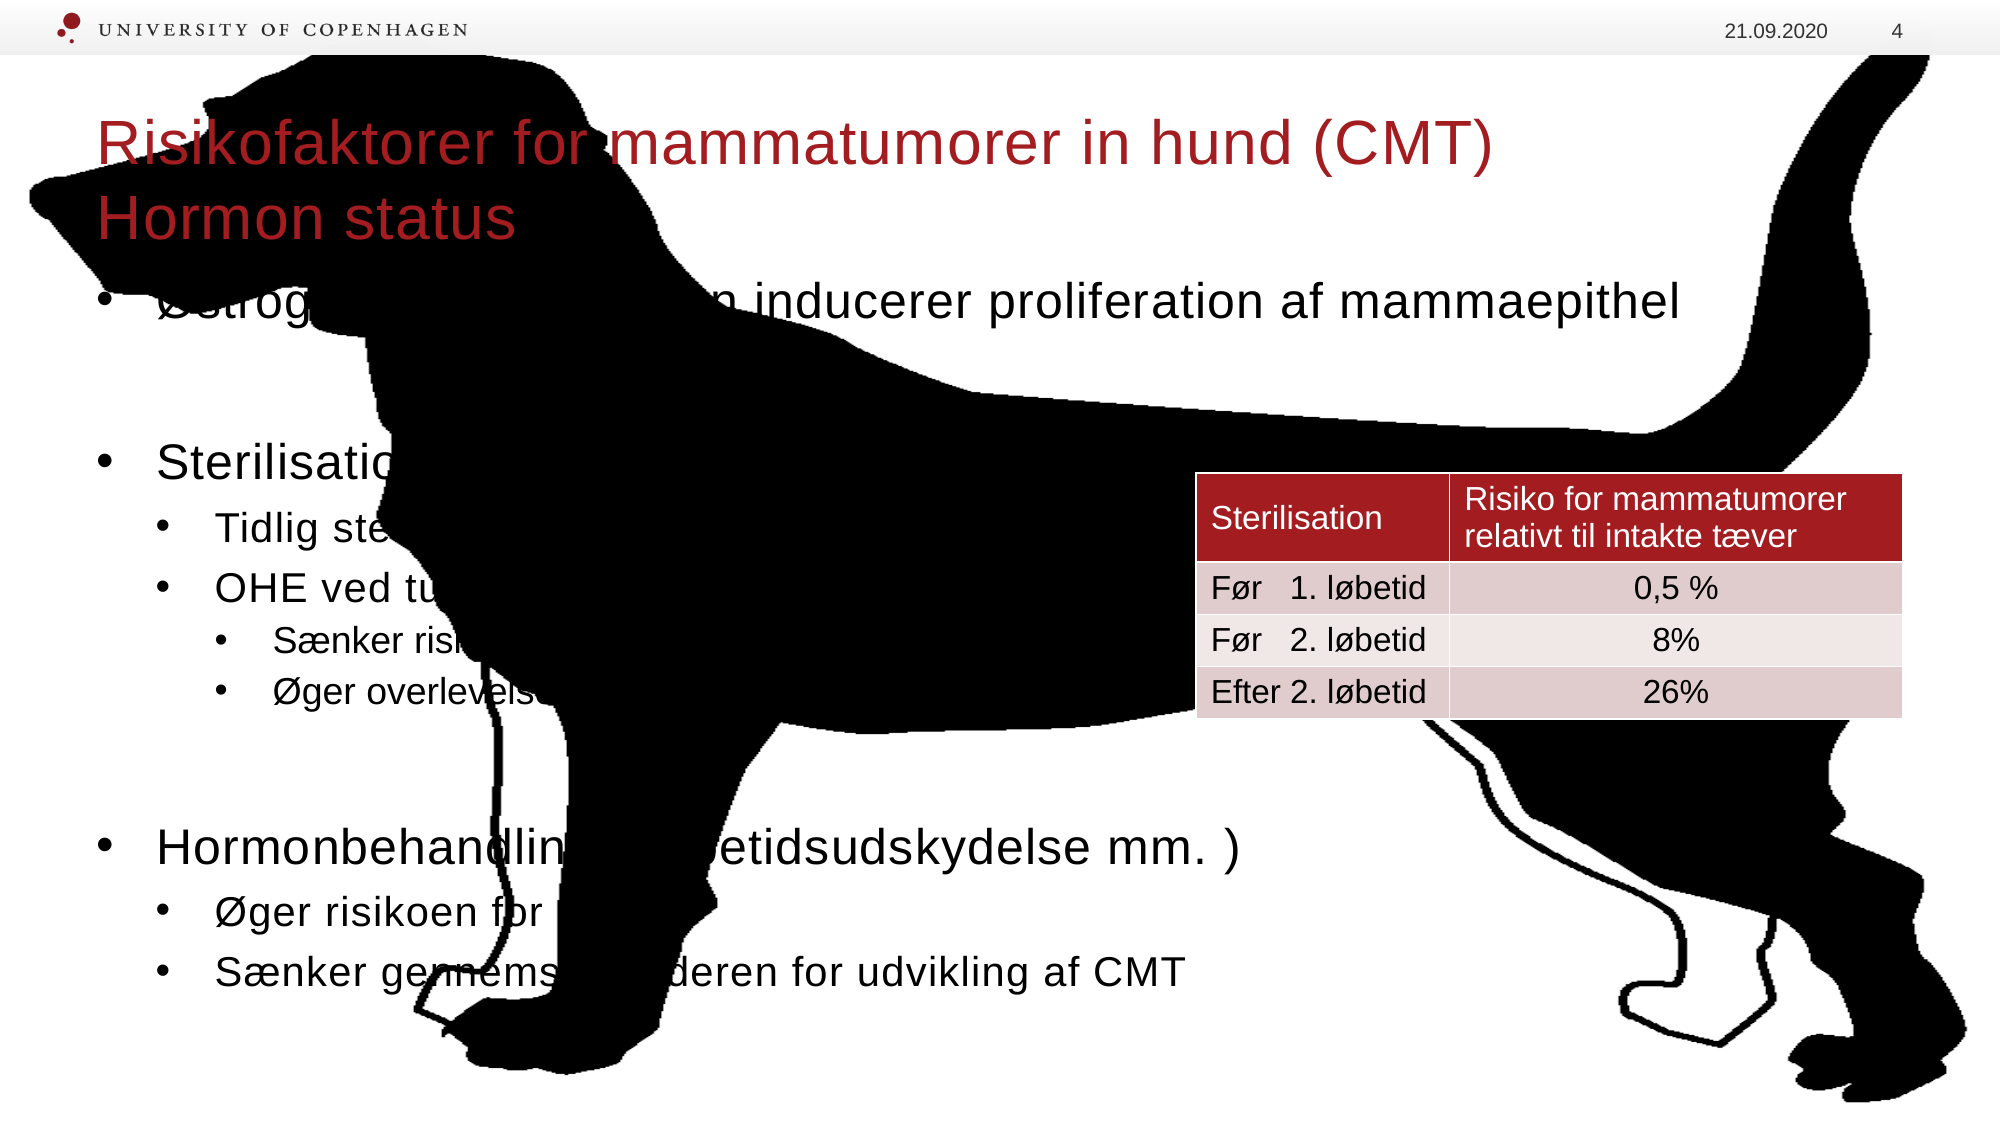

21.09.2020
4
# Risikofaktorer for mammatumorer in hund (CMT) Hormon status
Østrogen og progesteron inducerer proliferation af mammaepithel

Sterilisation
Tidlig sterilisation er forebyggende
OHE ved tumorfjernelse:
Sænker risikoen for nye benigne CMT med 50 %
Øger overlevelse i et subset af tæver med malign CMT

Hormonbehandling (Løbetidsudskydelse mm. )
Øger risikoen for CMT
Sænker gennemsnitsalderen for udvikling af CMT
| Sterilisation | Risiko for mammatumorer relativt til intakte tæver |
| --- | --- |
| Før 1. løbetid | 0,5 % |
| Før 2. løbetid | 8% |
| Efter 2. løbetid | 26% |